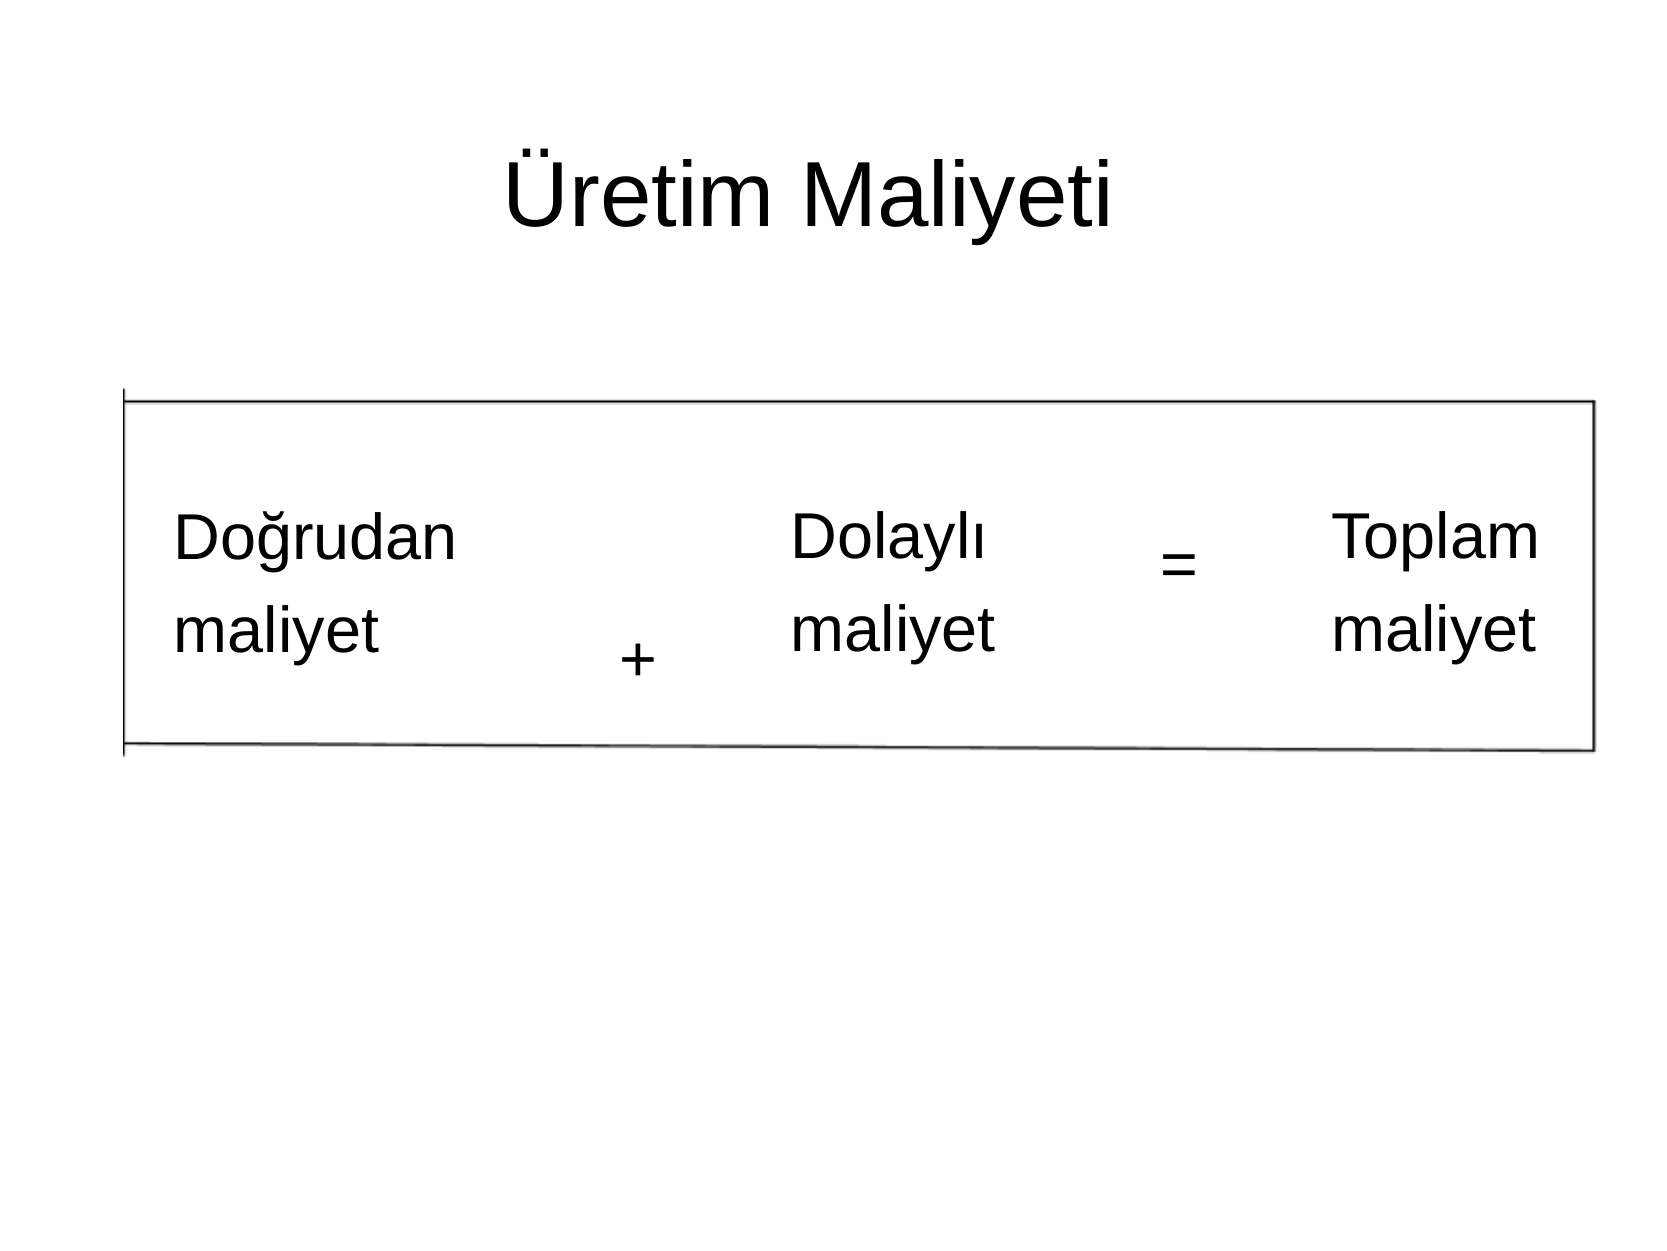

# Üretim Maliyeti

Doğrudan maliyet

Toplam maliyet

+

Dolaylı maliyet

=